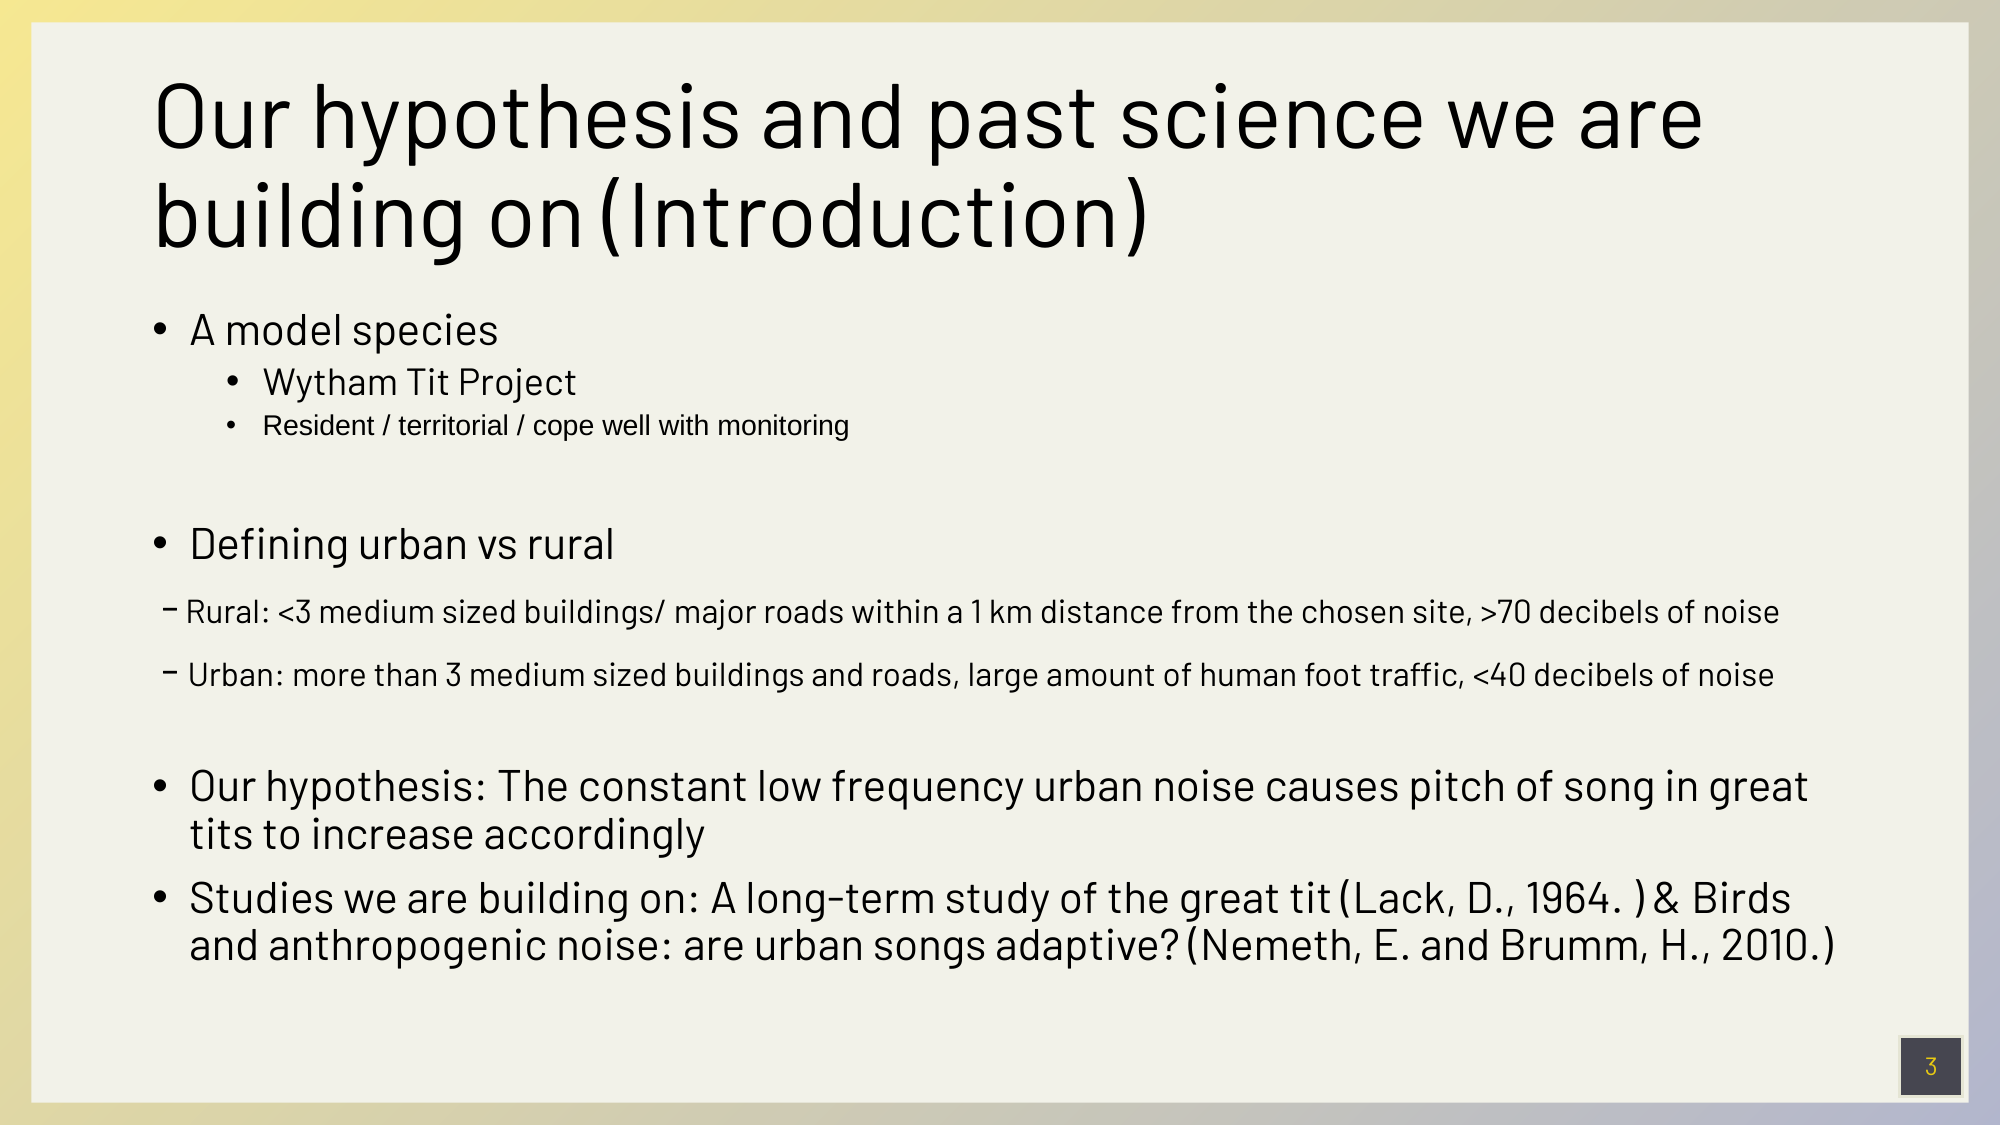

# Our hypothesis and past science we are building on (Introduction)
A model species
Wytham Tit Project
Resident / territorial / cope well with monitoring

Defining urban vs rural
 - Rural: <3 medium sized buildings/ major roads within a 1 km distance from the chosen site, >70 decibels of noise
 - Urban: more than 3 medium sized buildings and roads, large amount of human foot traffic, <40 decibels of noise

Our hypothesis: The constant low frequency urban noise causes pitch of song in great tits to increase accordingly
Studies we are building on: A long-term study of the great tit (Lack, D., 1964. ) & Birds and anthropogenic noise: are urban songs adaptive? (Nemeth, E. and Brumm, H., 2010.)
3